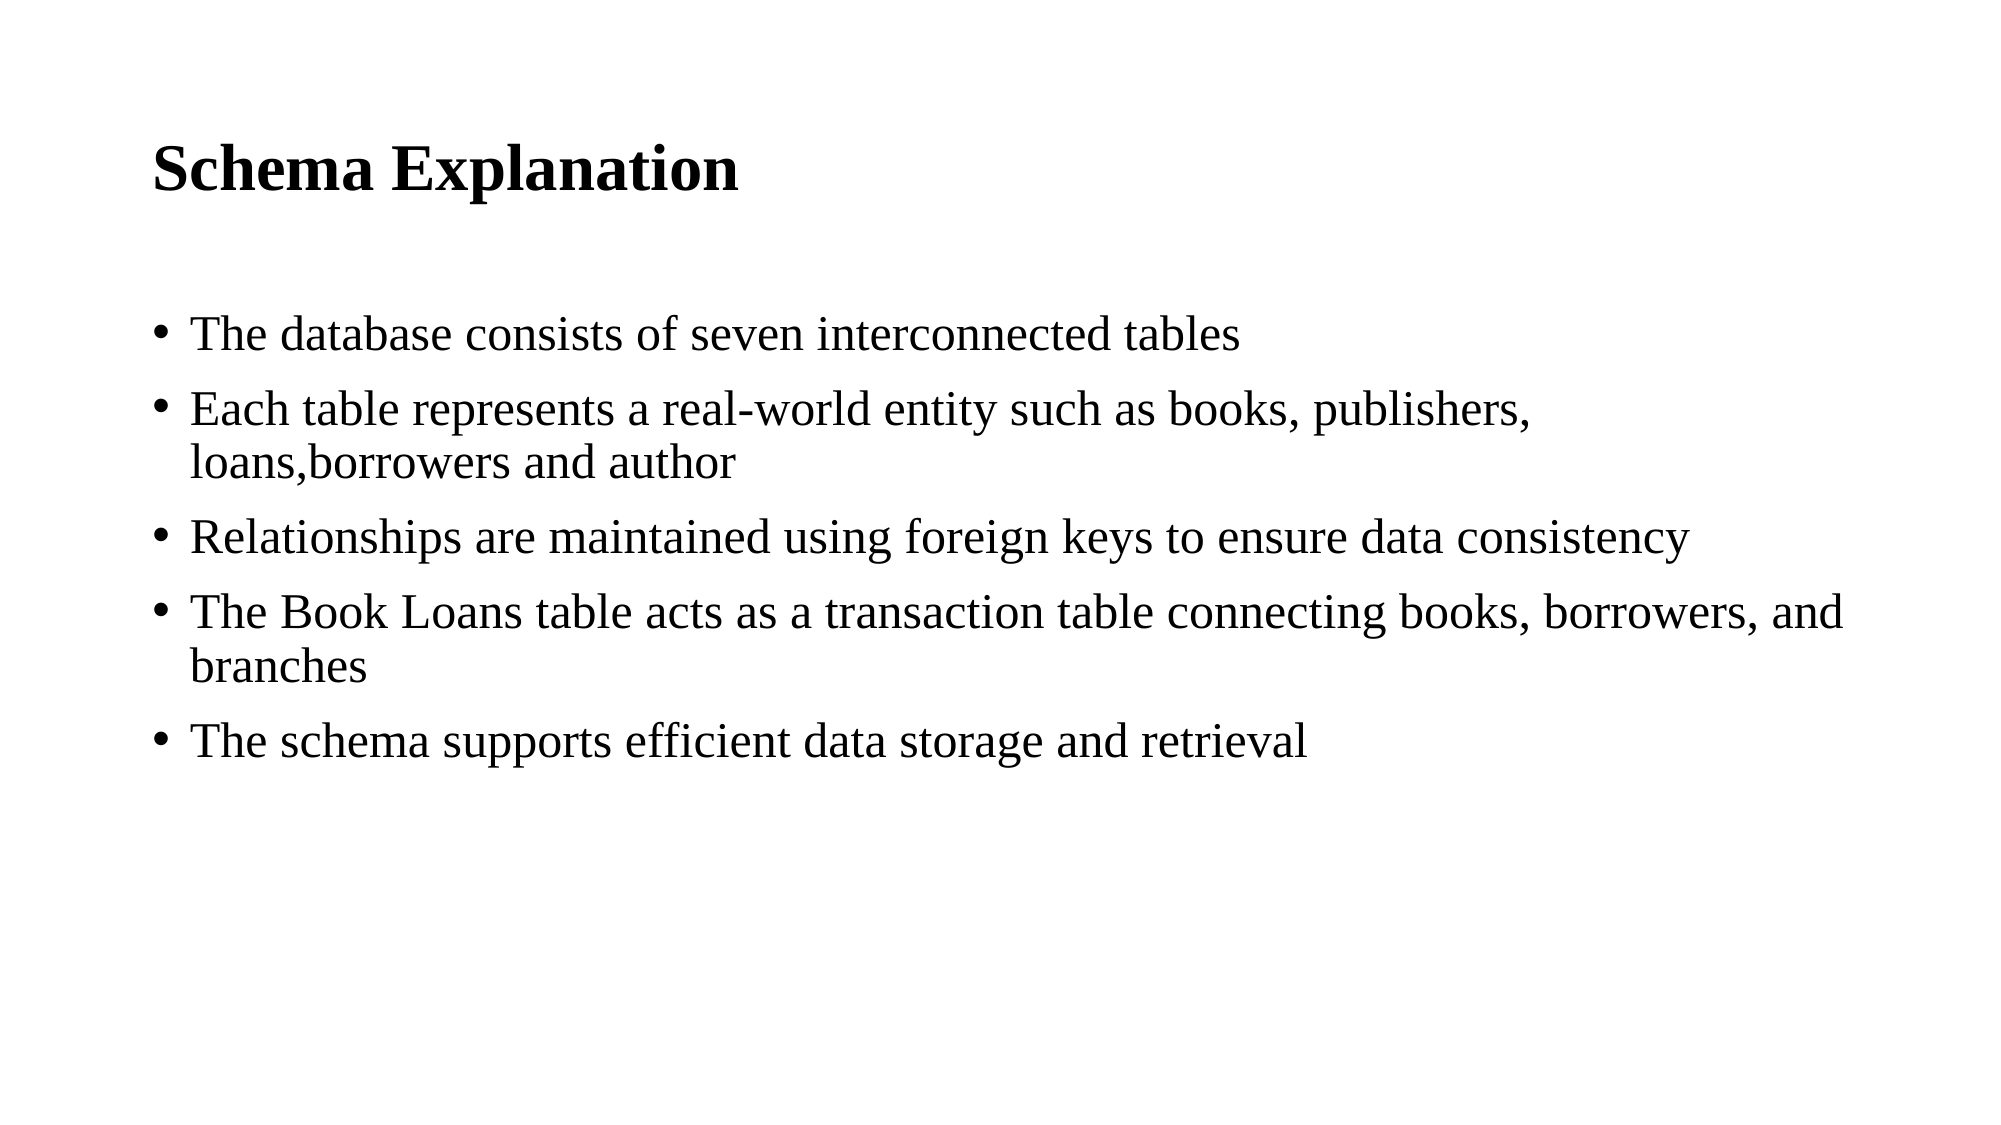

# Schema Explanation
The database consists of seven interconnected tables
Each table represents a real-world entity such as books, publishers, loans,borrowers and author
Relationships are maintained using foreign keys to ensure data consistency
The Book Loans table acts as a transaction table connecting books, borrowers, and branches
The schema supports efficient data storage and retrieval